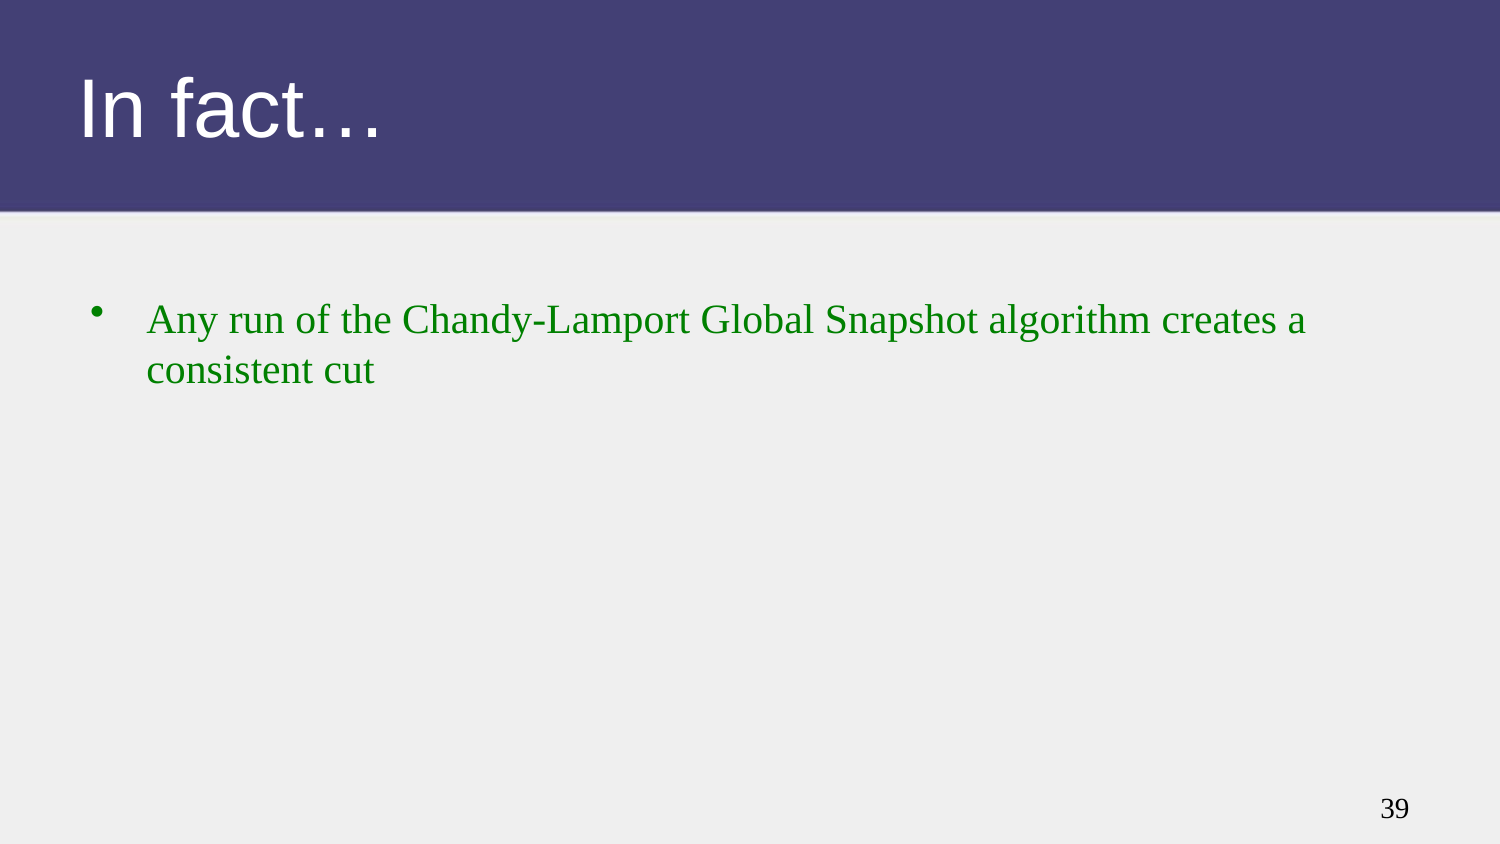

# In fact…
Any run of the Chandy-Lamport Global Snapshot algorithm creates a consistent cut
39